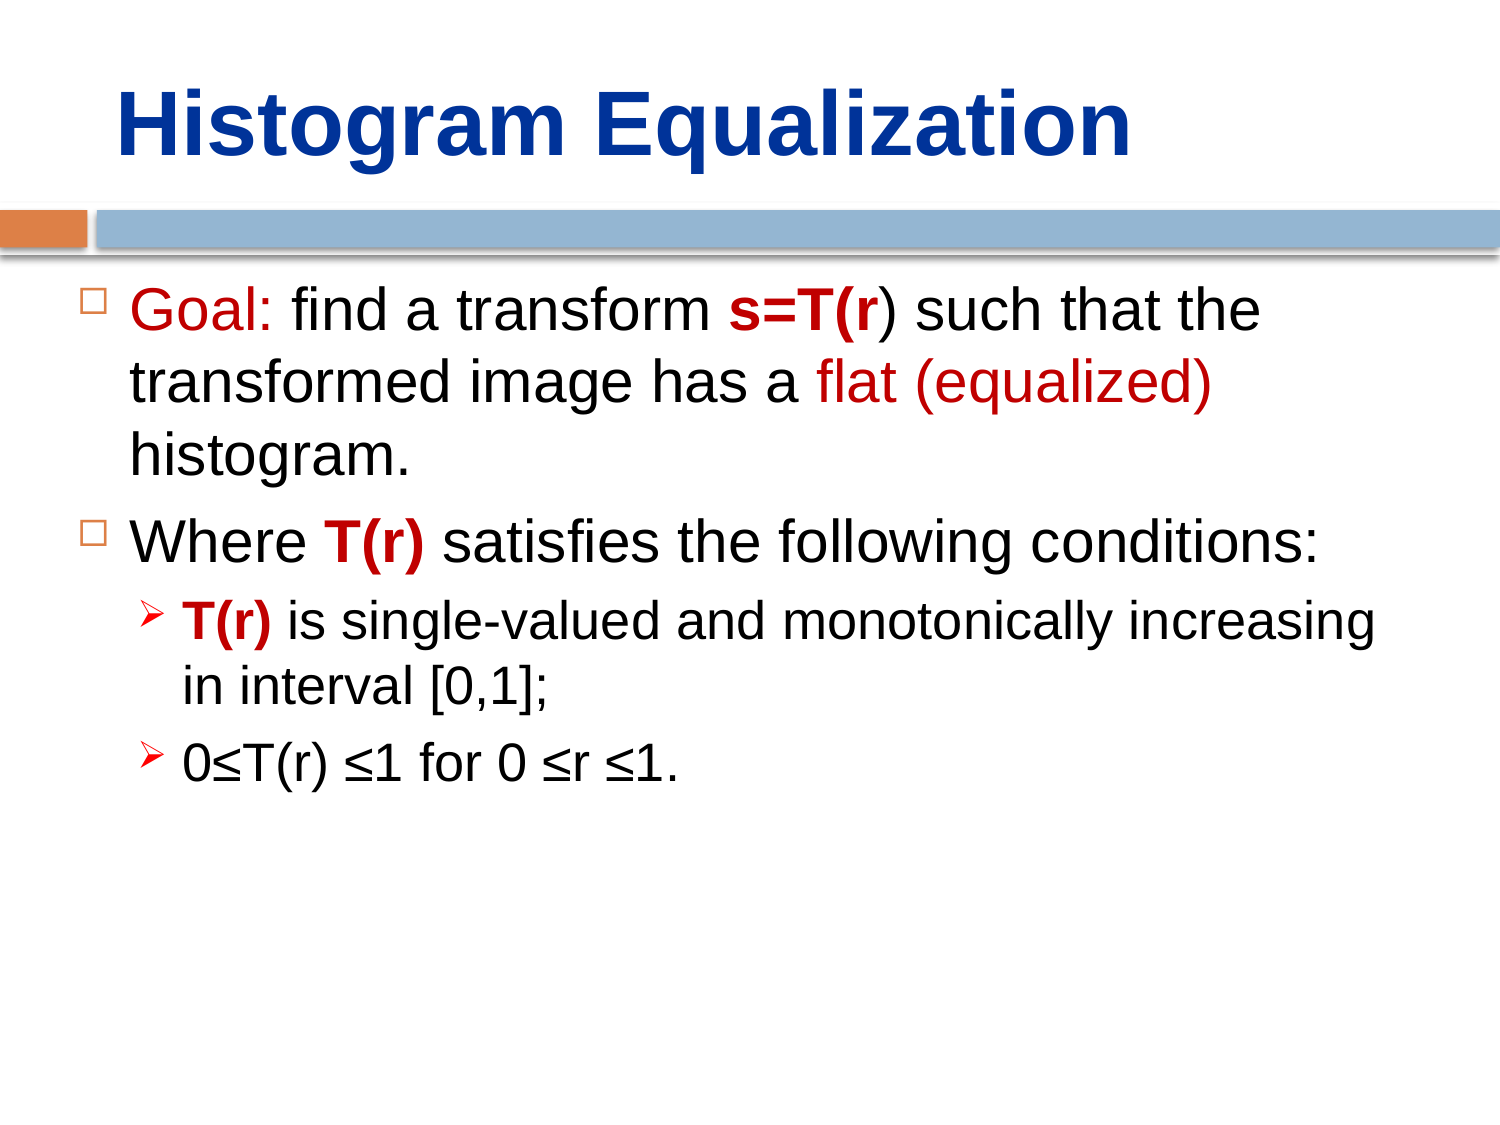

# Histogram Equalization
Goal: find a transform s=T(r) such that the transformed image has a flat (equalized) histogram.
Where T(r) satisfies the following conditions:
T(r) is single-valued and monotonically increasing in interval [0,1];
0≤T(r) ≤1 for 0 ≤r ≤1.